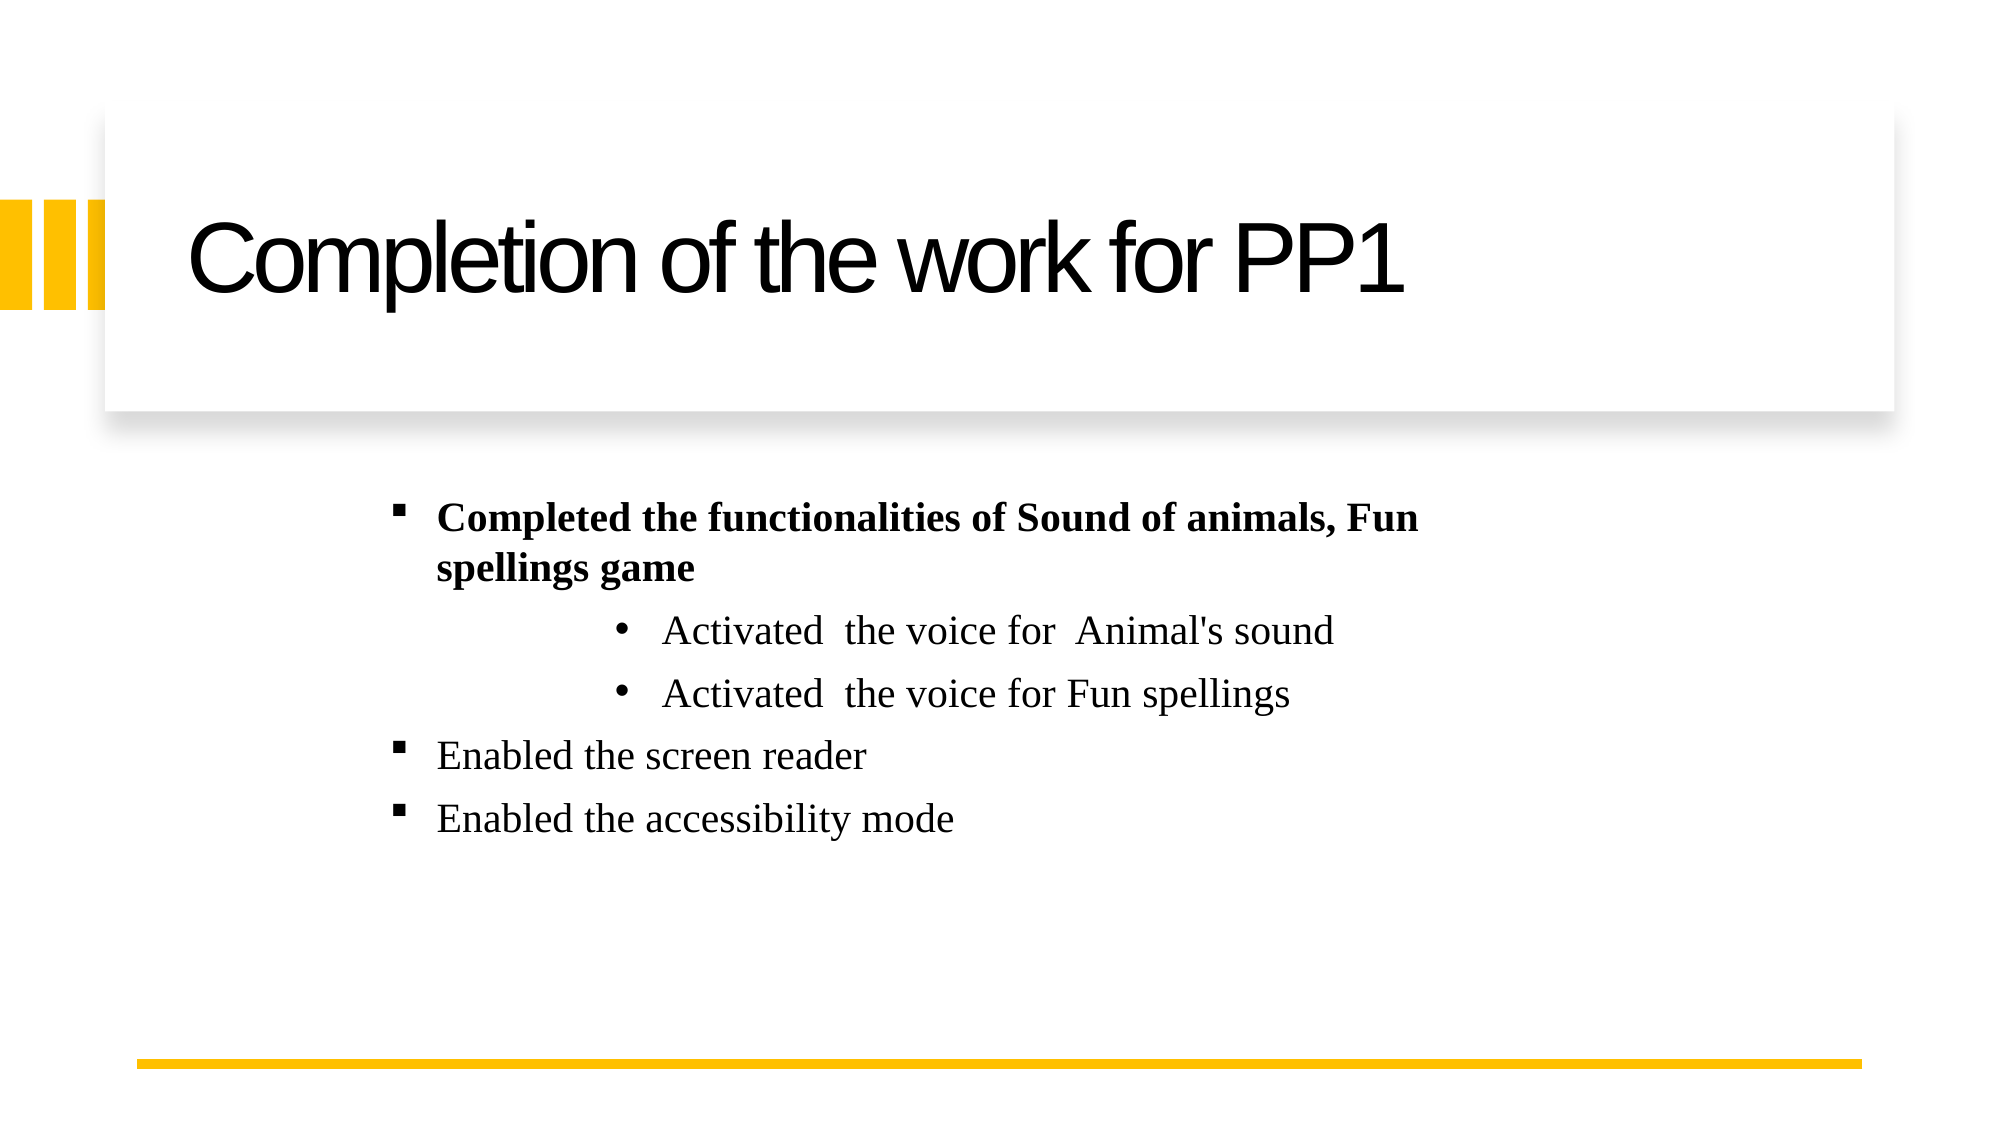

# Completion of the work for PP1

Completed the functionalities of Sound of animals, Fun spellings game
Activated  the voice for  Animal's sound
Activated  the voice for Fun spellings
Enabled the screen reader
Enabled the accessibility mode